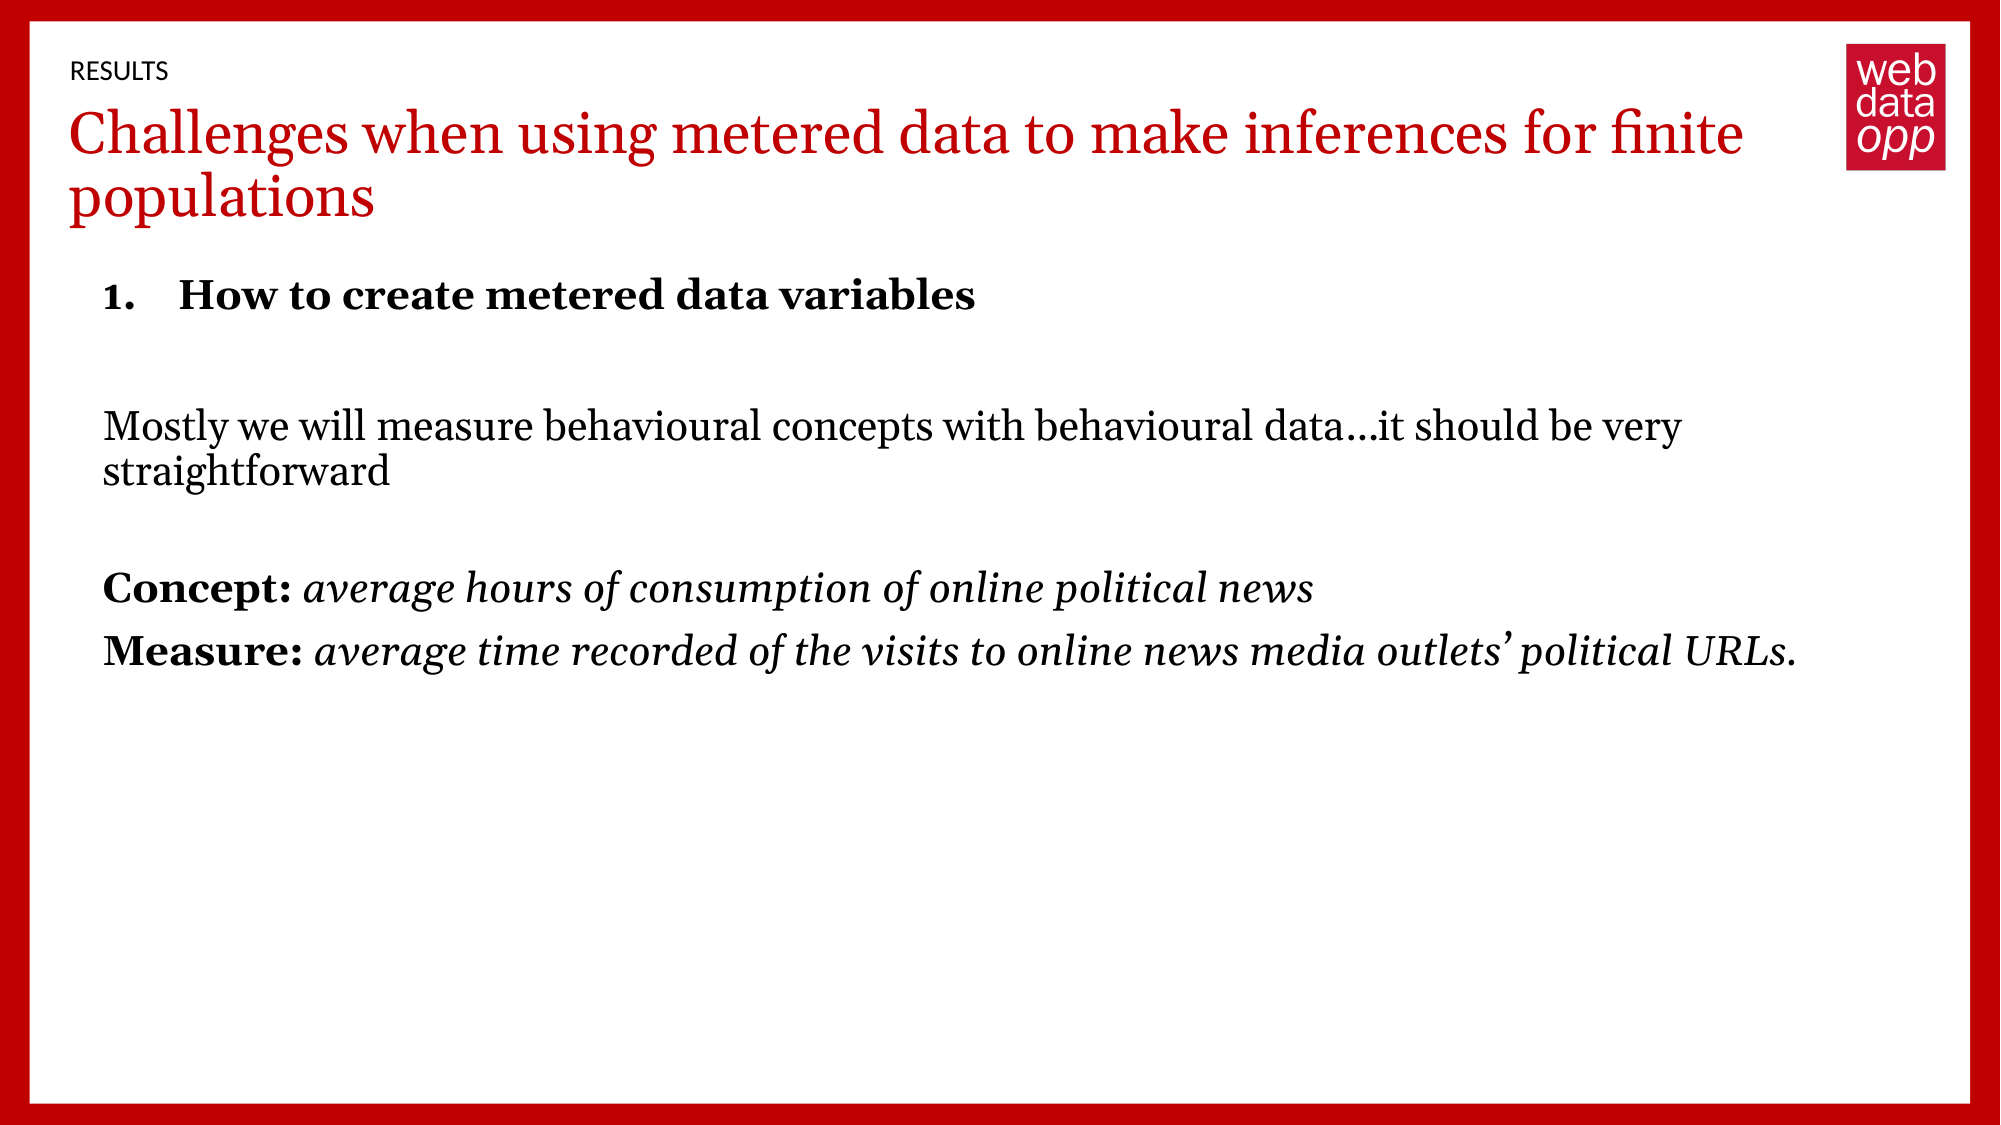

RESULTS
# Challenges when using metered data to make inferences for finite populations
How to create metered data variables

Mostly we will measure behavioural concepts with behavioural data…it should be very straightforward

Concept: average hours of consumption of online political news
Measure: average time recorded of the visits to online news media outlets’ political URLs.